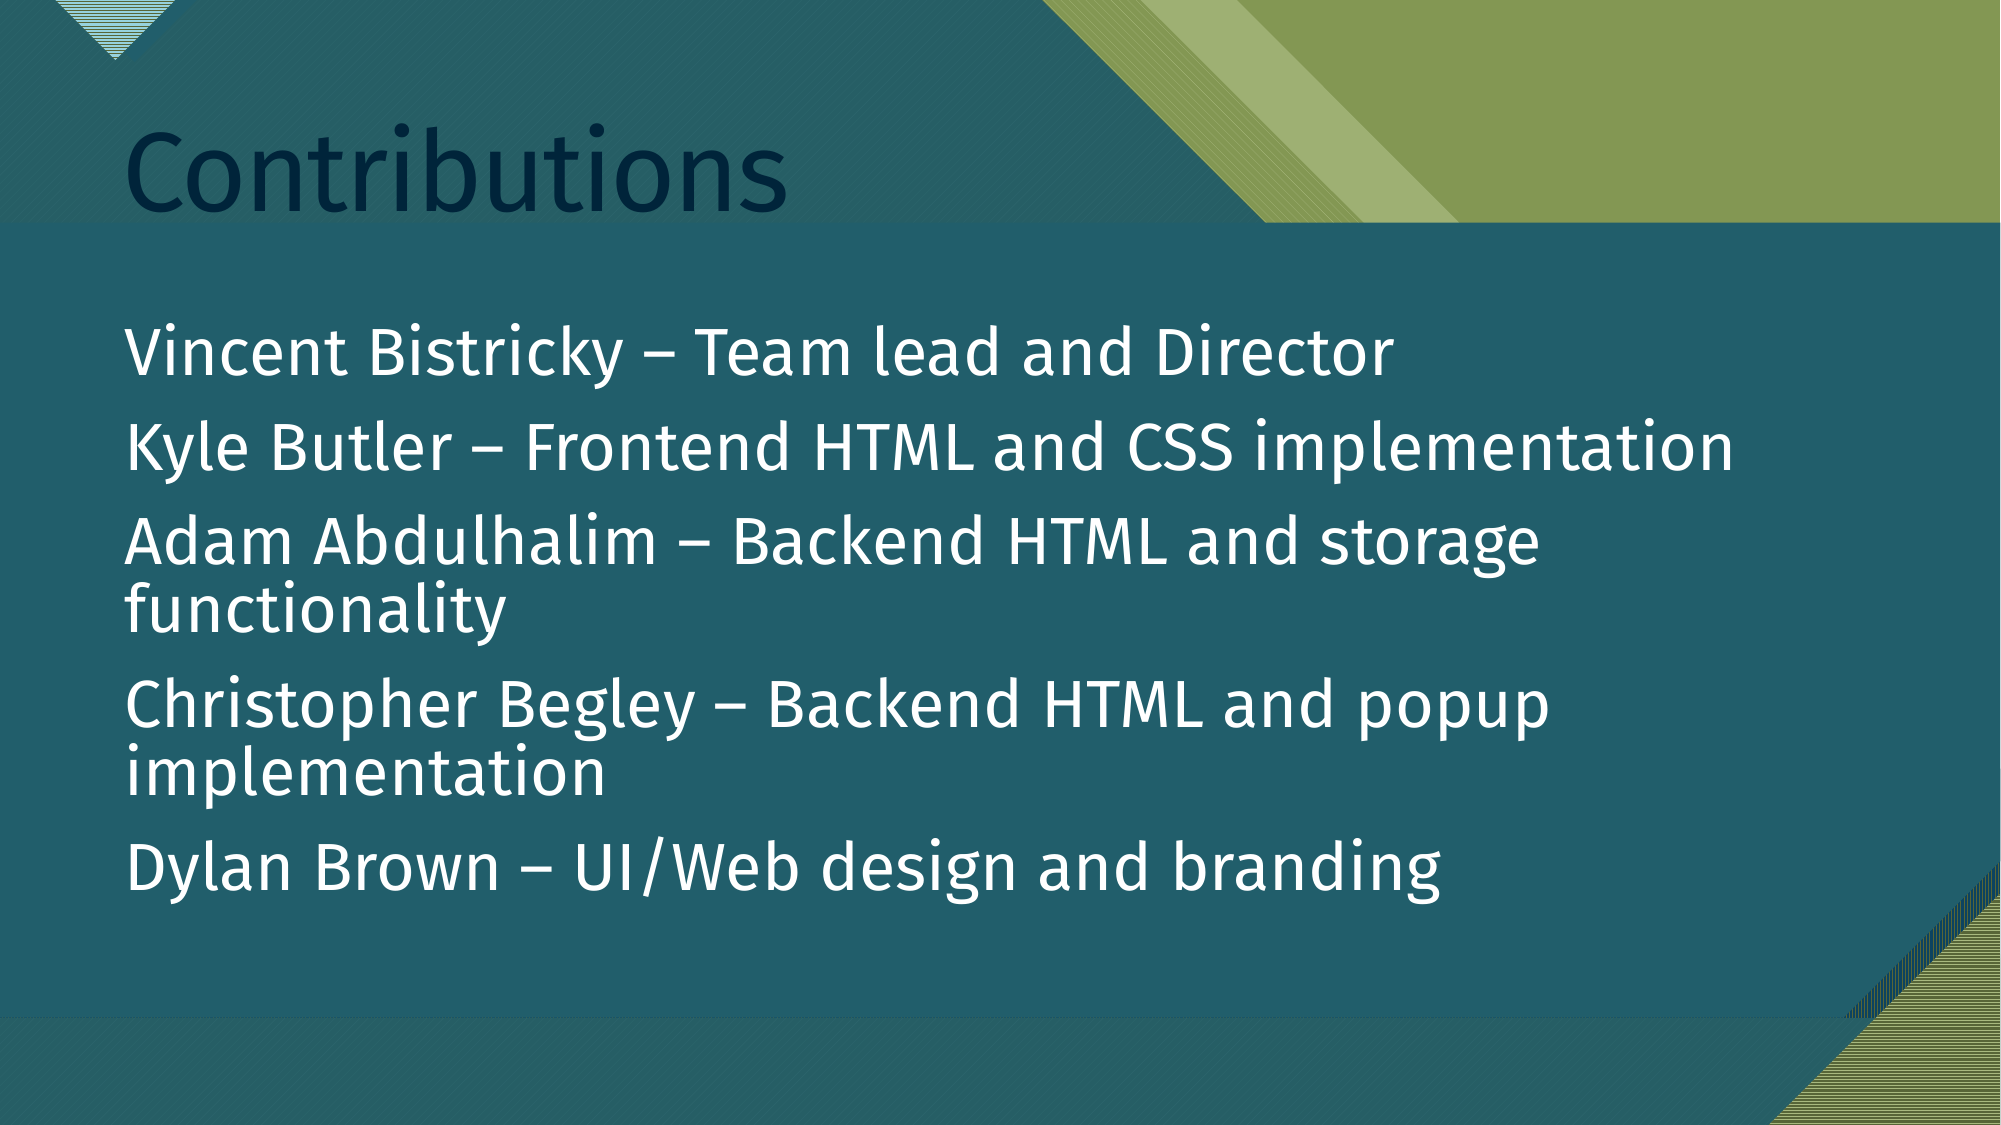

# Contributions
Vincent Bistricky – Team lead and Director
Kyle Butler – Frontend HTML and CSS implementation
Adam Abdulhalim – Backend HTML and storage functionality
Christopher Begley – Backend HTML and popup implementation
Dylan Brown – UI/Web design and branding